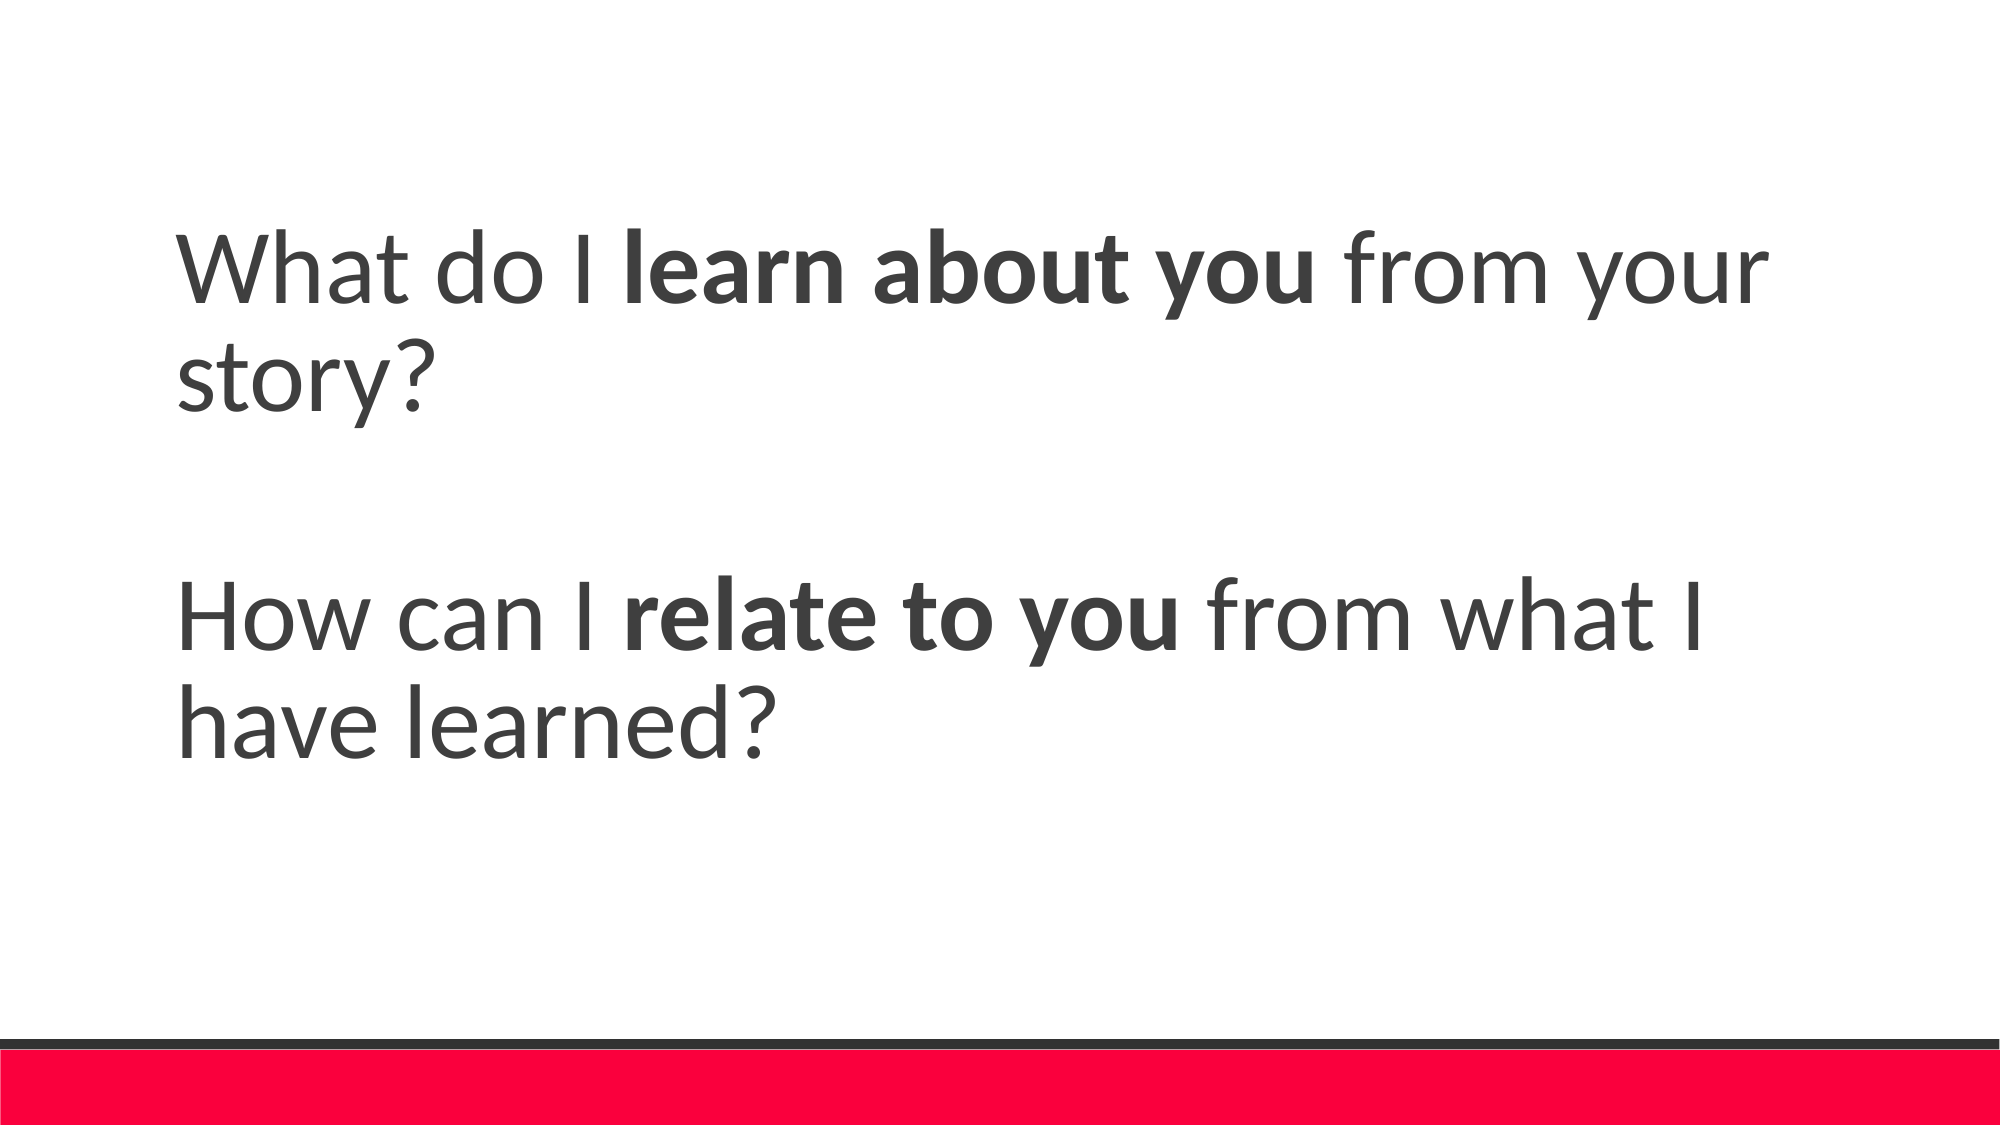

What do I learn about you from your story?
How can I relate to you from what I have learned?